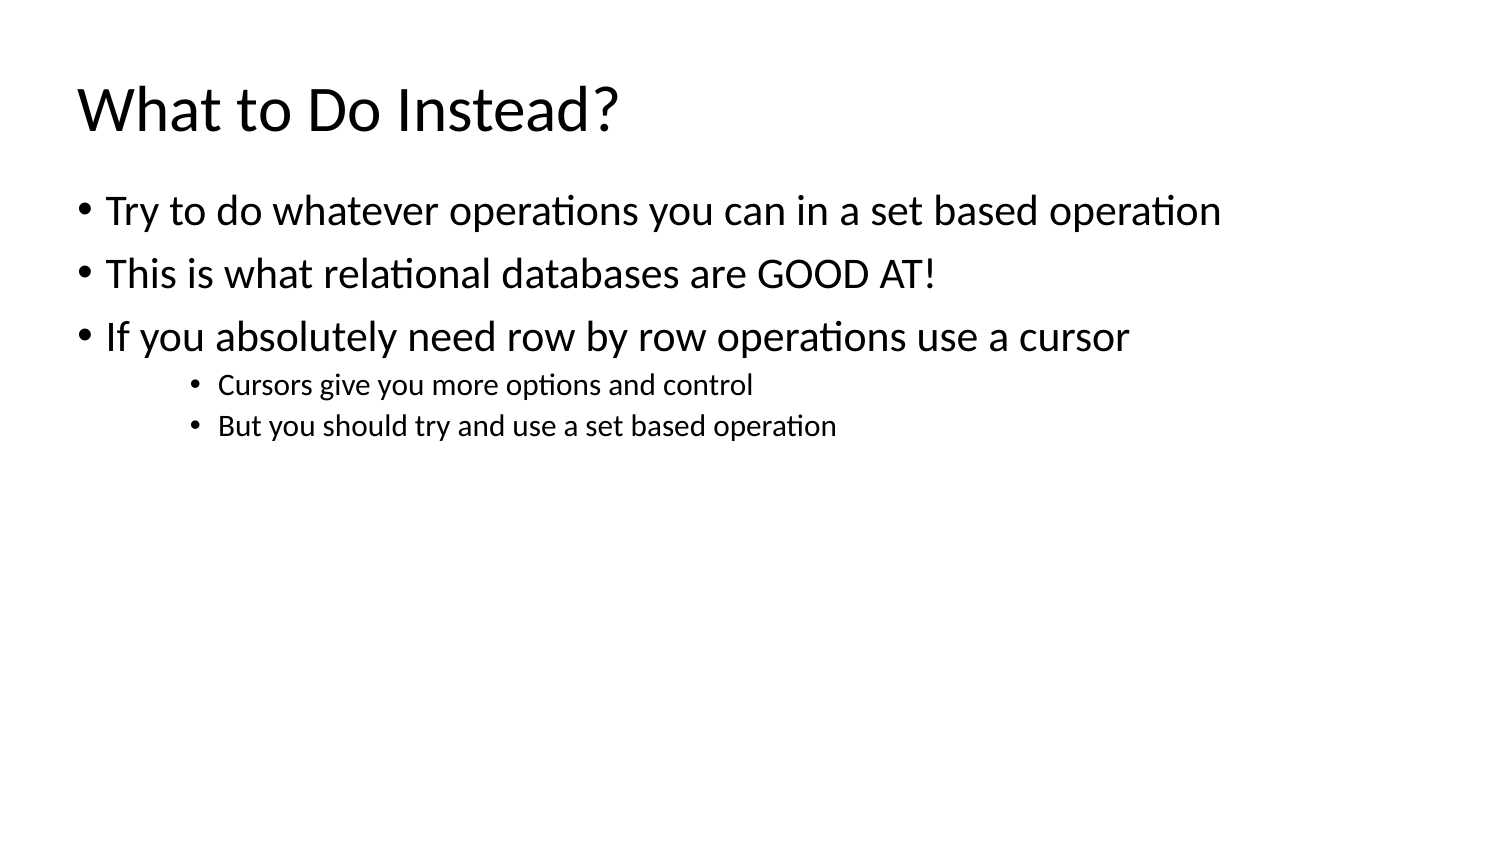

# What to Do Instead?
Try to do whatever operations you can in a set based operation
This is what relational databases are GOOD AT!
If you absolutely need row by row operations use a cursor
Cursors give you more options and control
But you should try and use a set based operation